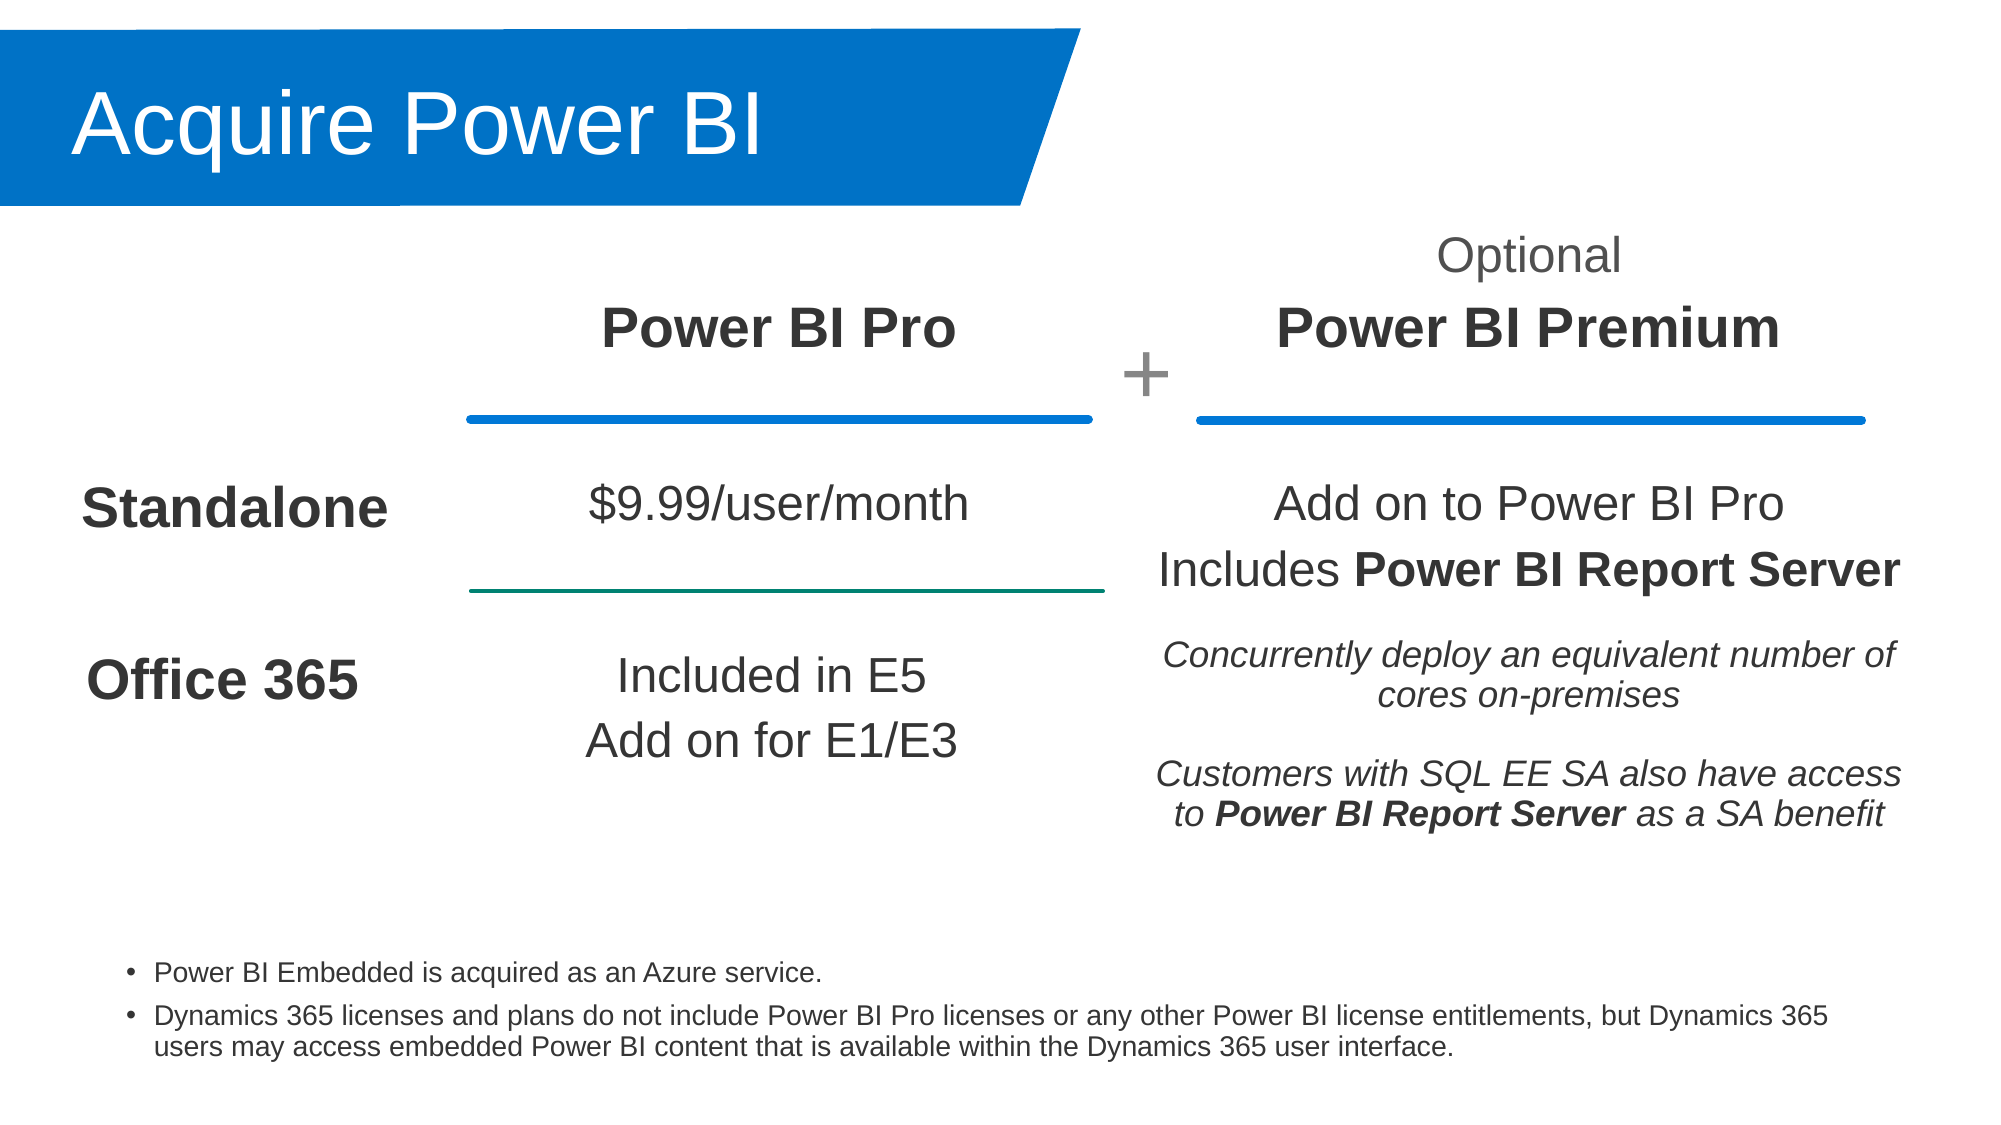

Acquire Power BI
Optional
Power BI Pro

$9.99/user/month

Included in E5
Add on for E1/E3
Power BI Premium
Add on to Power BI Pro
Includes Power BI Report Server
Concurrently deploy an equivalent number of cores on-premises
Customers with SQL EE SA also have access to Power BI Report Server as a SA benefit
+

Standalone
Office 365
Power BI Embedded is acquired as an Azure service.
Dynamics 365 licenses and plans do not include Power BI Pro licenses or any other Power BI license entitlements, but Dynamics 365 users may access embedded Power BI content that is available within the Dynamics 365 user interface.